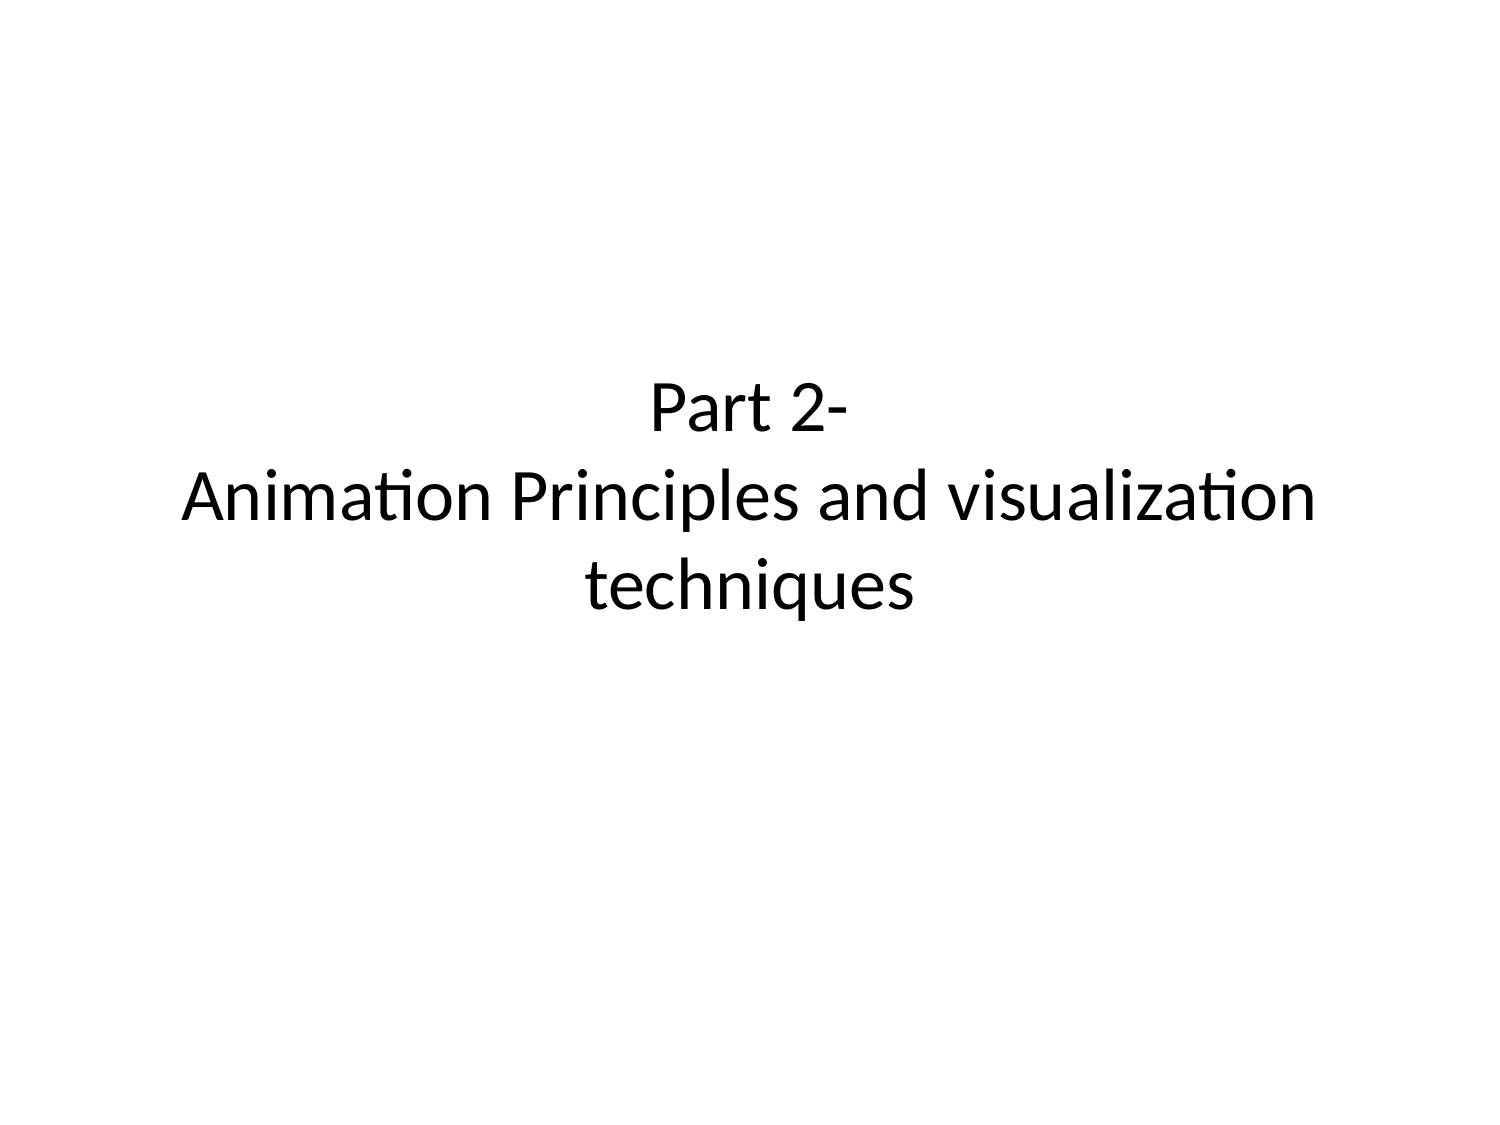

Part 2-
Animation Principles and visualization techniques